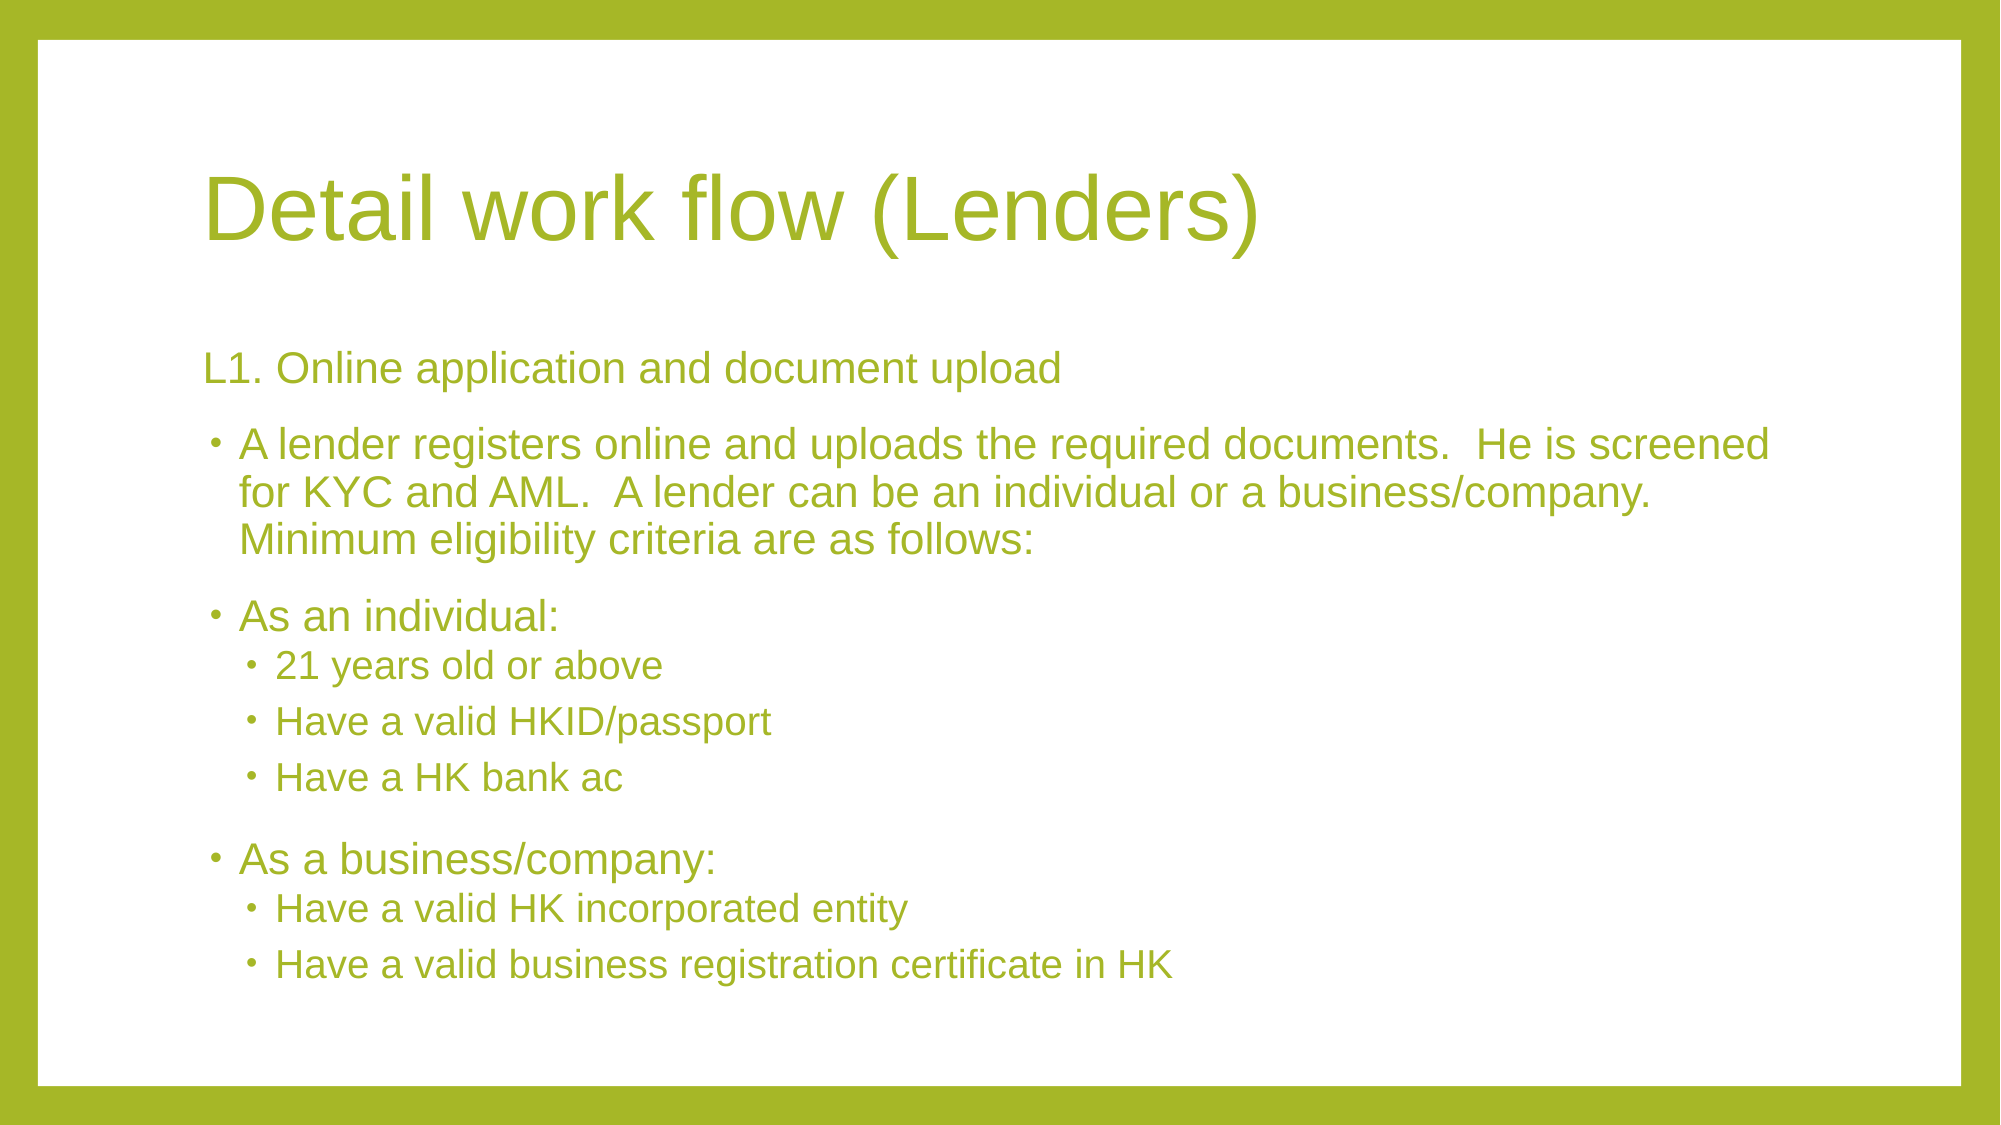

# Detail work flow (Lenders)
L1. Online application and document upload
A lender registers online and uploads the required documents.  He is screened for KYC and AML.  A lender can be an individual or a business/company.  Minimum eligibility criteria are as follows:
As an individual:
21 years old or above
Have a valid HKID/passport
Have a HK bank ac
As a business/company:
Have a valid HK incorporated entity
Have a valid business registration certificate in HK